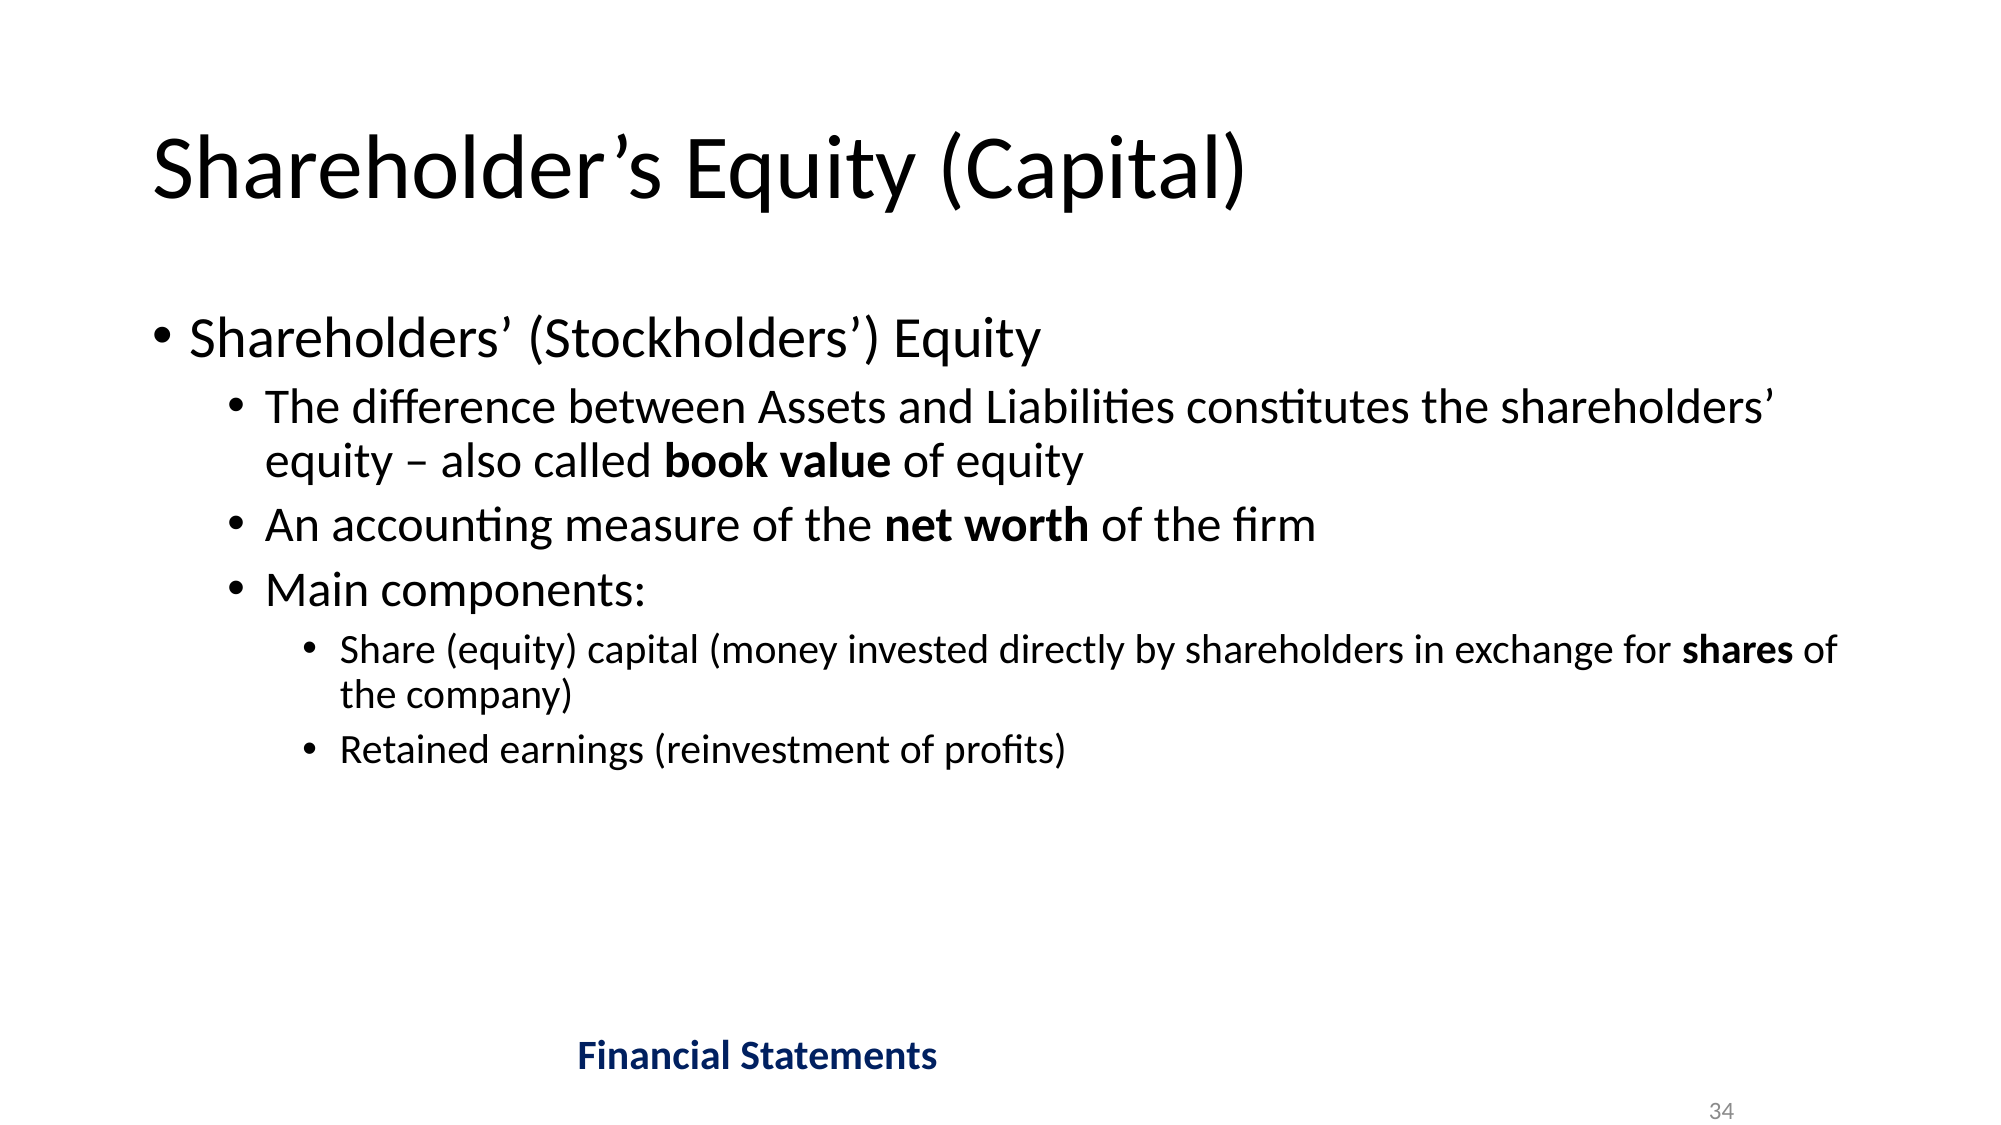

# Shareholder’s Equity (Capital)
Shareholders’ (Stockholders’) Equity
The difference between Assets and Liabilities constitutes the shareholders’ equity – also called book value of equity
An accounting measure of the net worth of the firm
Main components:
Share (equity) capital (money invested directly by shareholders in exchange for shares of the company)
Retained earnings (reinvestment of profits)

Financial Statements
34